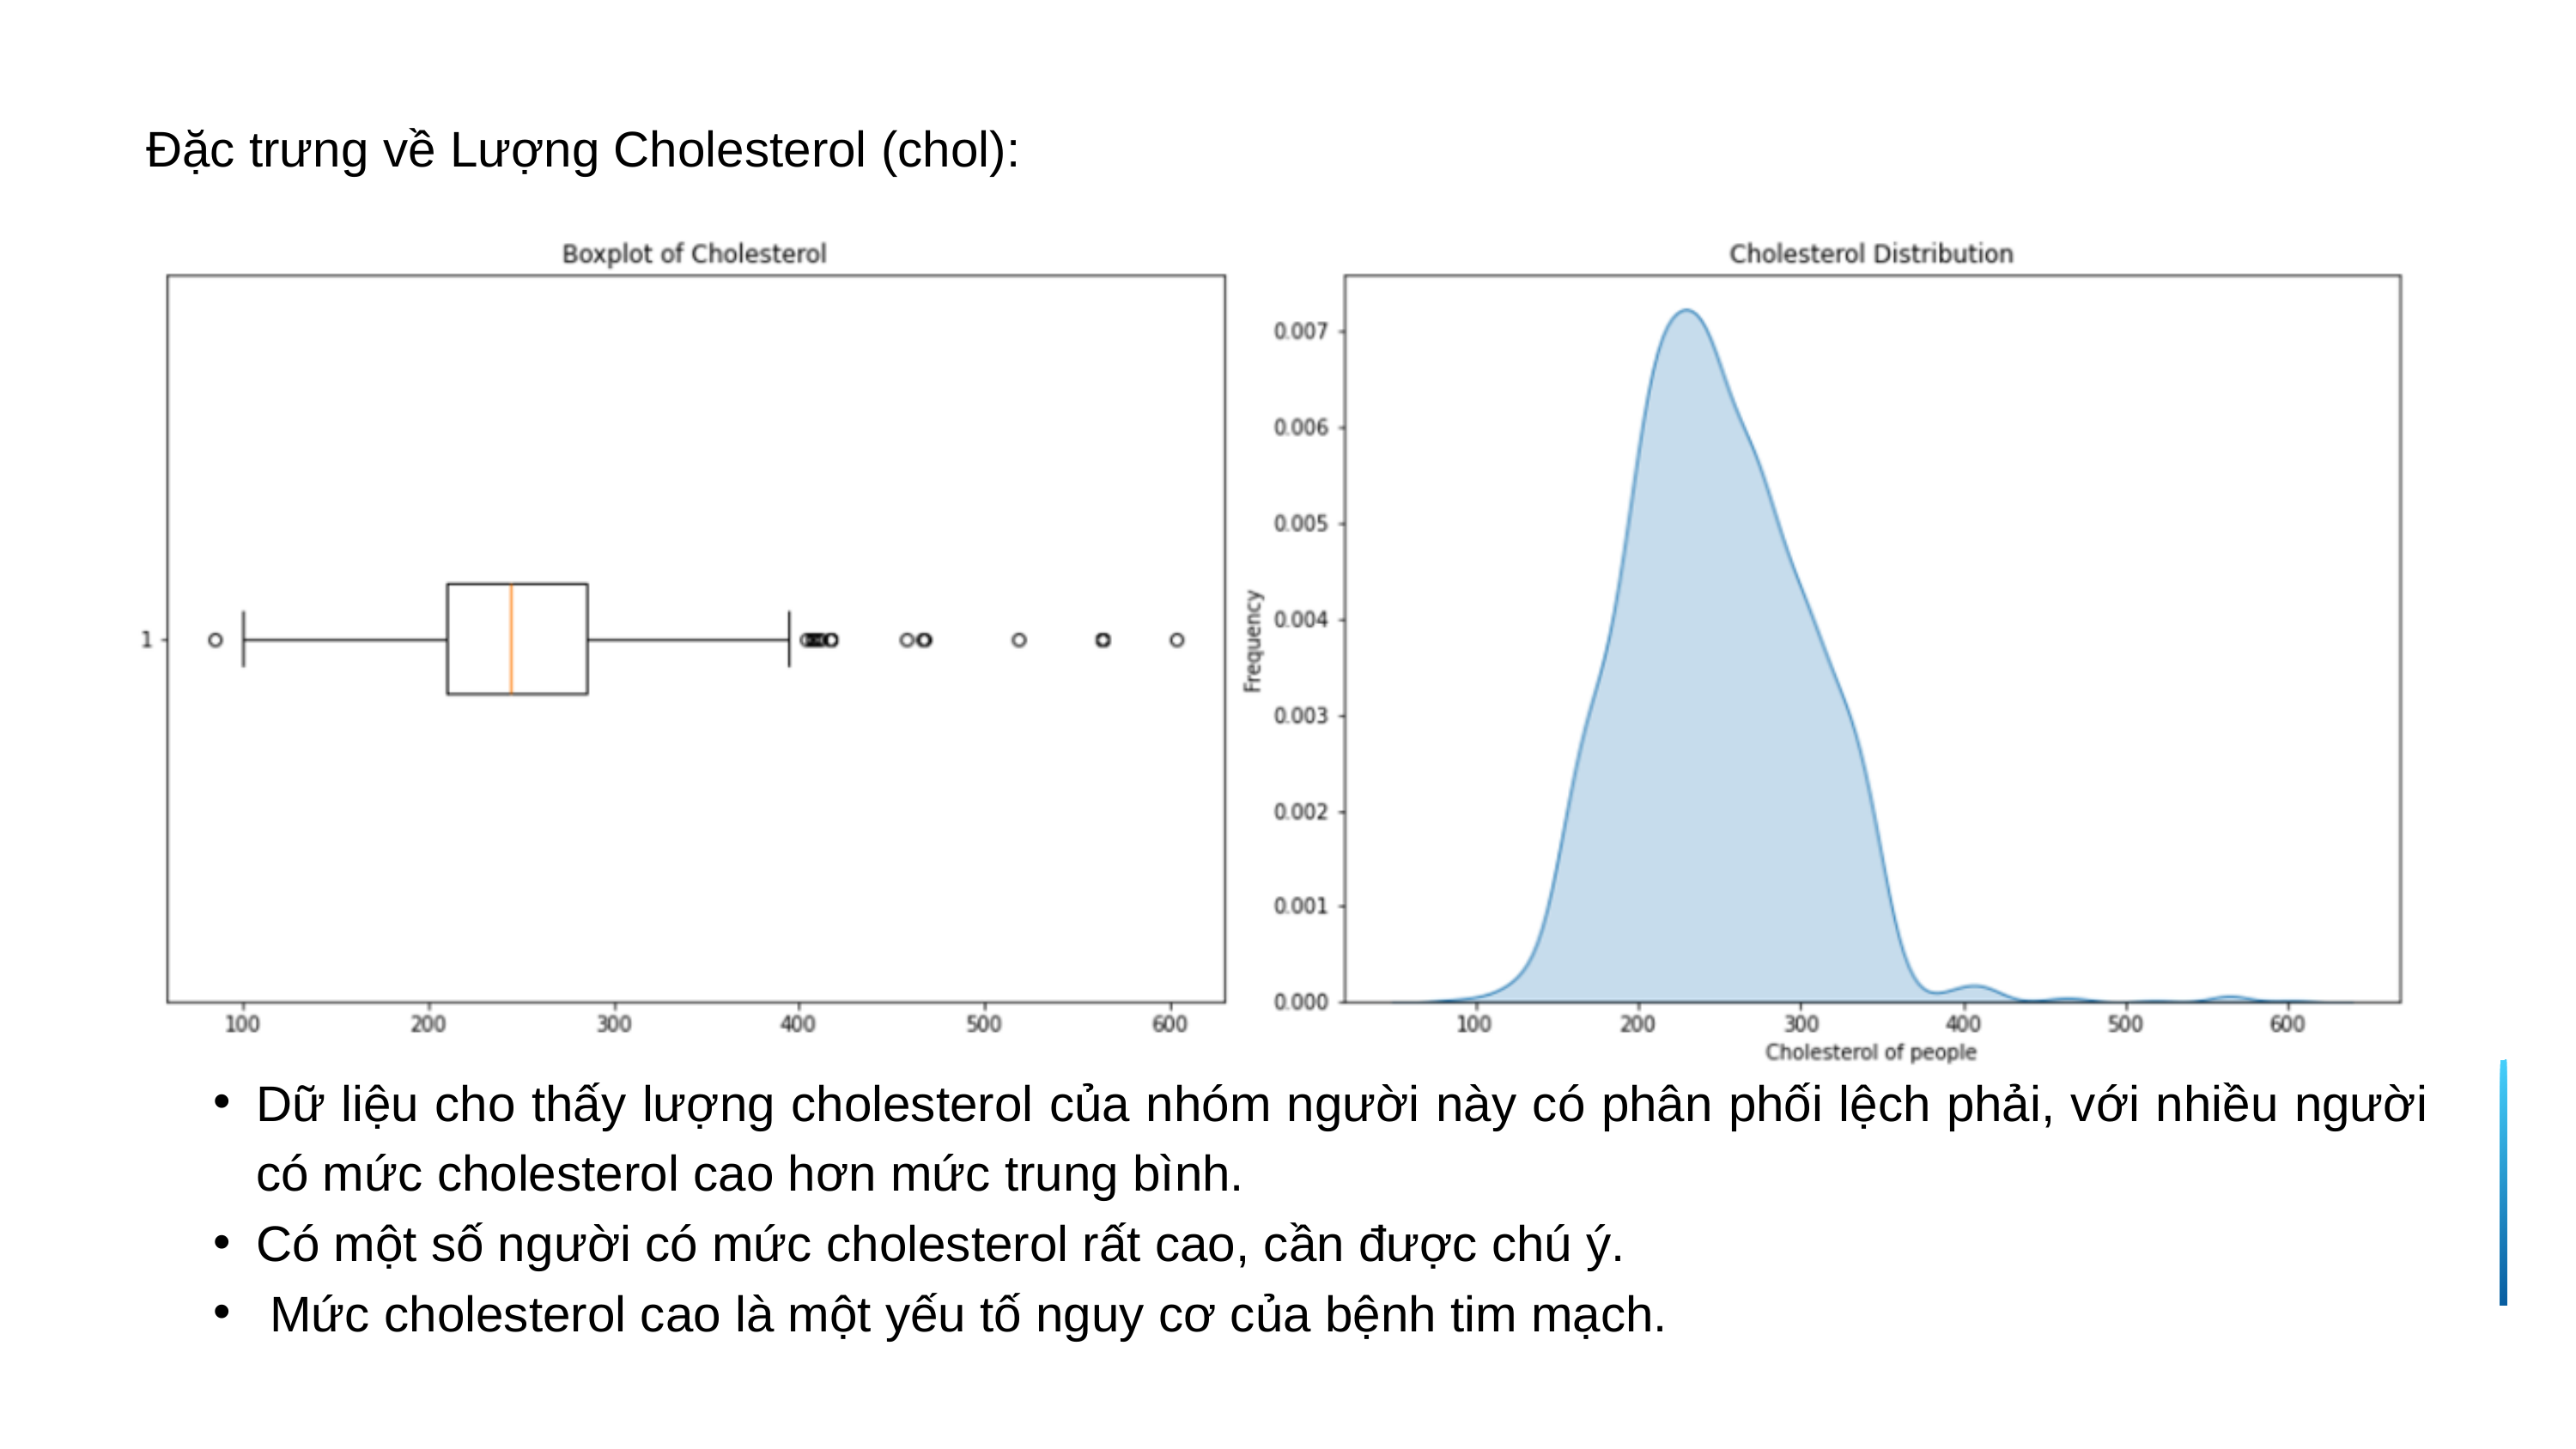

Đặc trưng về Lượng Cholesterol (chol):

Dữ liệu cho thấy lượng cholesterol của nhóm người này có phân phối lệch phải, với nhiều người có mức cholesterol cao hơn mức trung bình.
Có một số người có mức cholesterol rất cao, cần được chú ý.
 Mức cholesterol cao là một yếu tố nguy cơ của bệnh tim mạch.